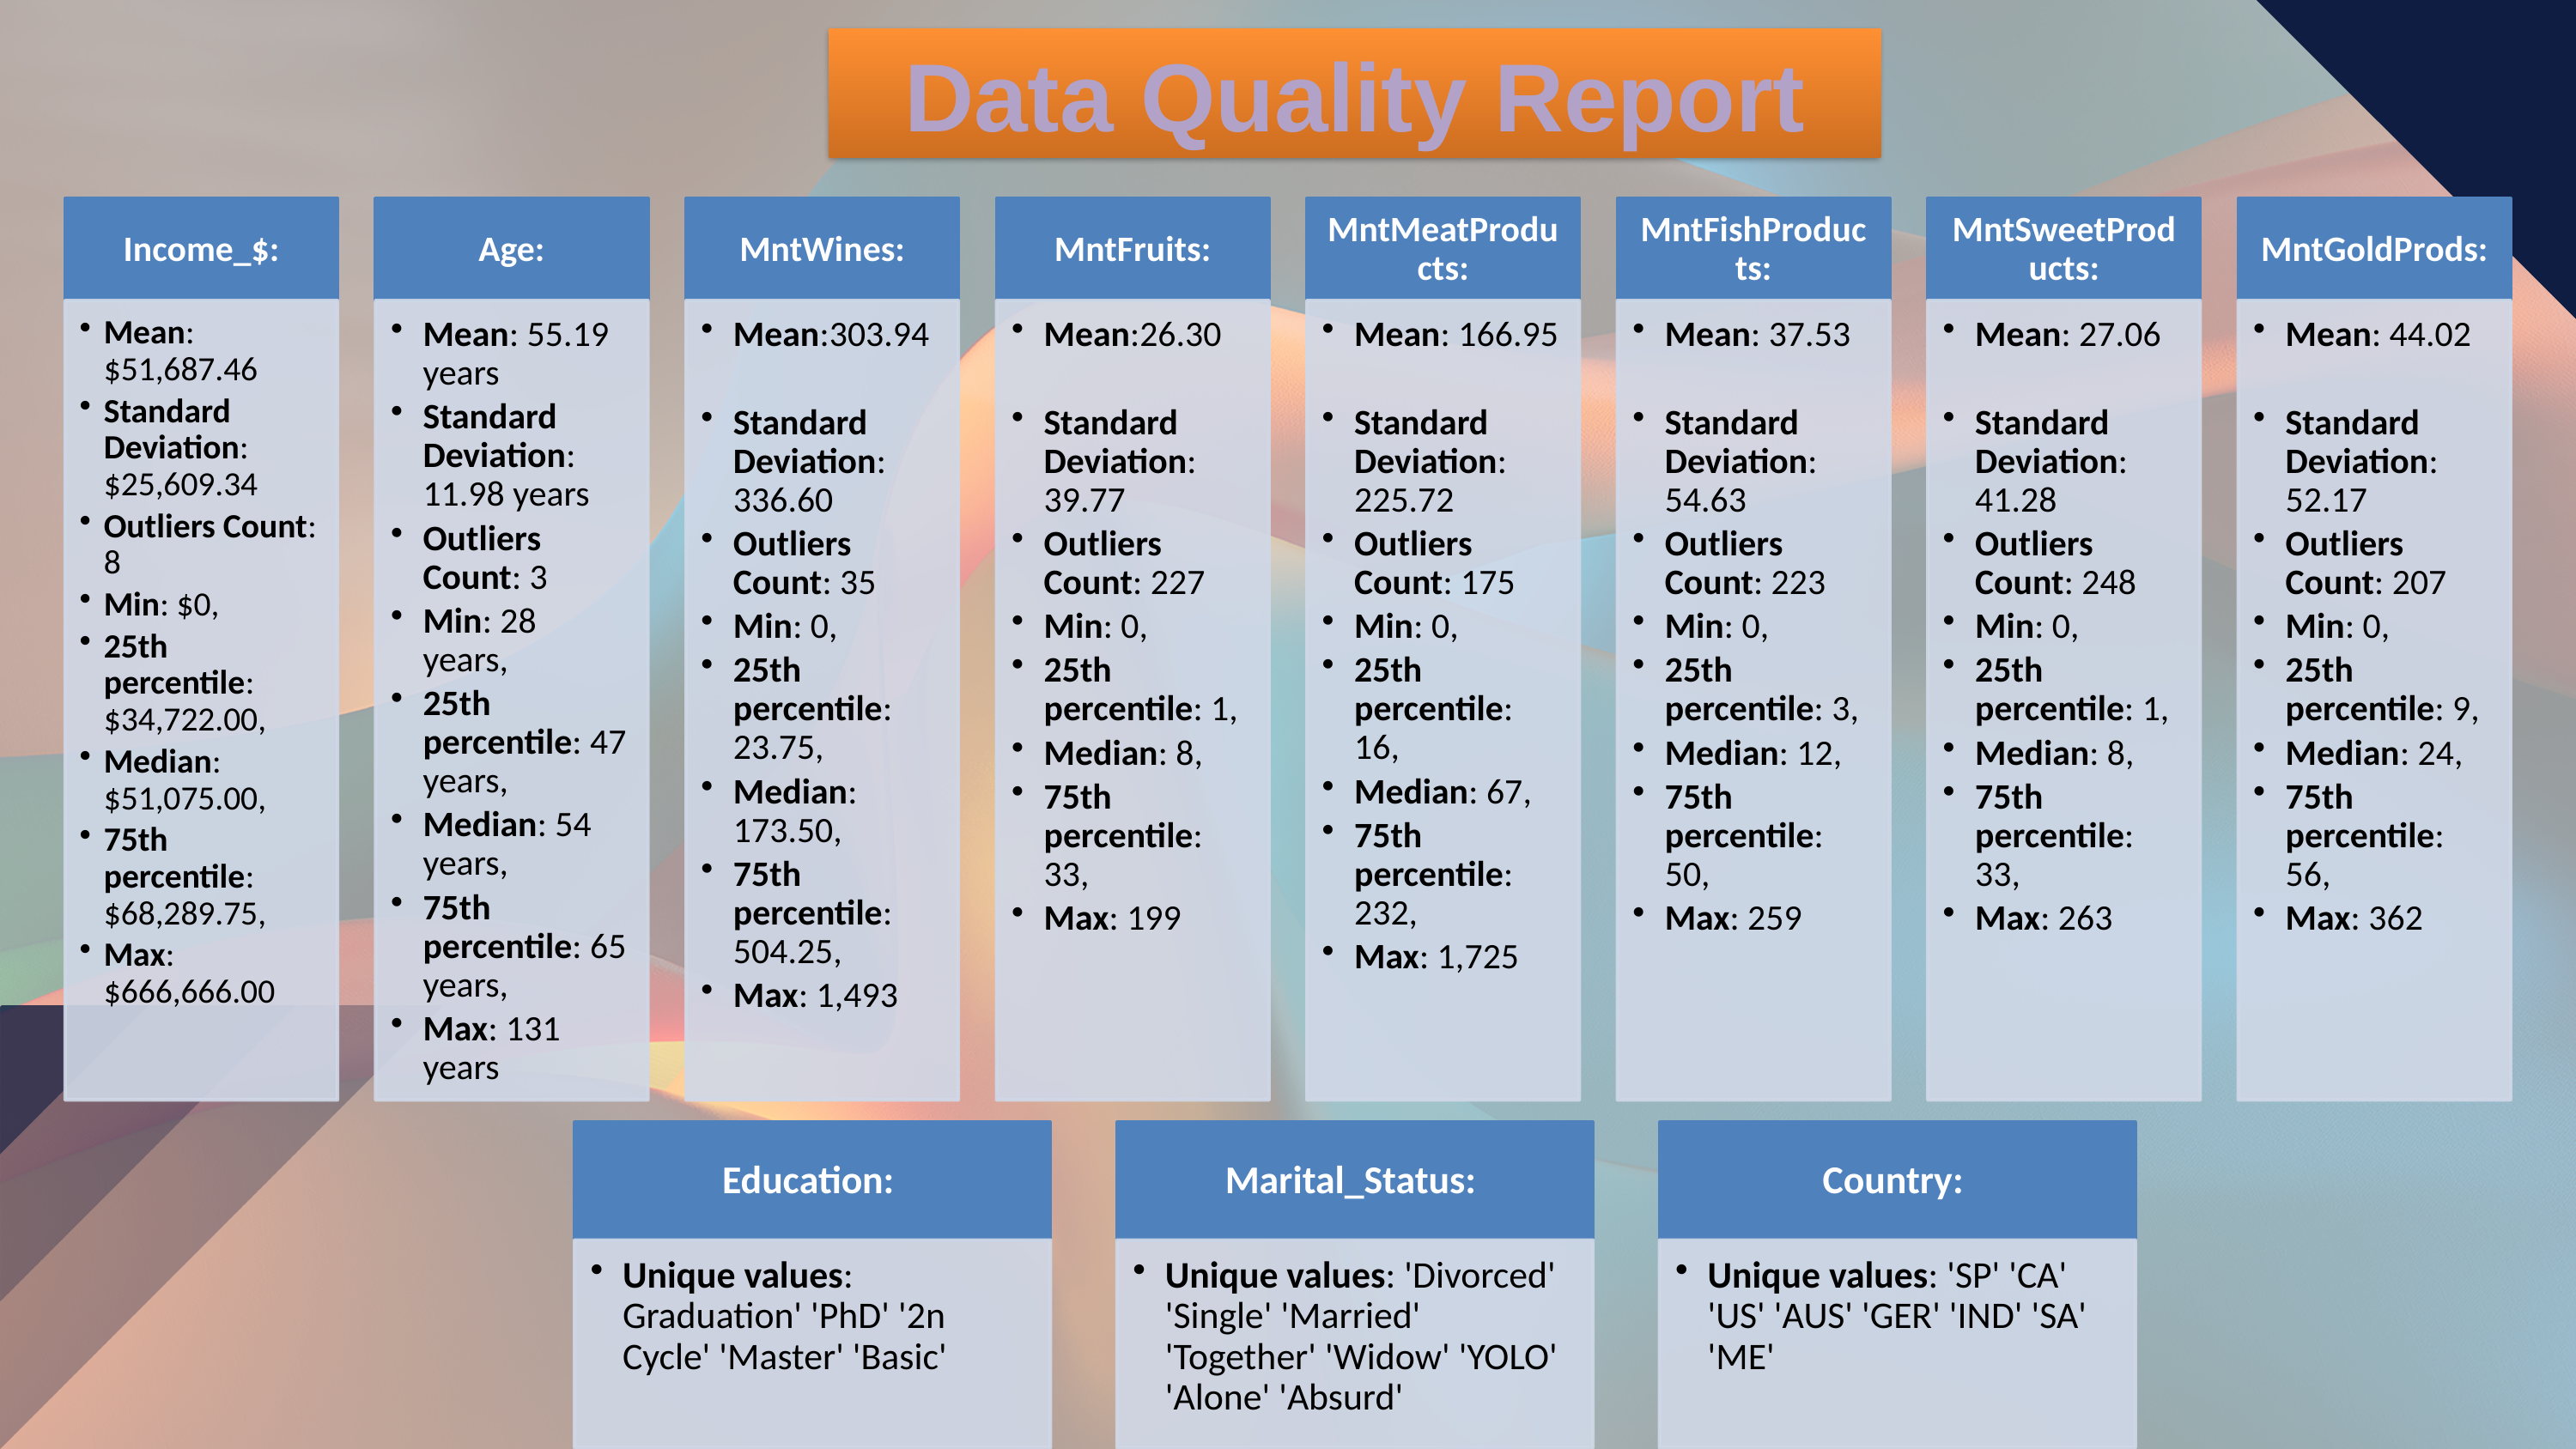

Data Quality Report
Income_$:
Mean: $51,687.46
Standard Deviation: $25,609.34
Outliers Count: 8
Min: $0,
25th percentile: $34,722.00,
Median: $51,075.00,
75th percentile: $68,289.75,
Max: $666,666.00
Age:
Mean: 55.19 years
Standard Deviation: 11.98 years
Outliers Count: 3
Min: 28 years,
25th percentile: 47 years,
Median: 54 years,
75th percentile: 65 years,
Max: 131 years
MntWines:
Mean:303.94

Standard Deviation: 336.60
Outliers Count: 35
Min: 0,
25th percentile: 23.75,
Median: 173.50,
75th percentile: 504.25,
Max: 1,493
MntFruits:
Mean:26.30

Standard Deviation: 39.77
Outliers Count: 227
Min: 0,
25th percentile: 1,
Median: 8,
75th percentile: 33,
Max: 199
MntMeatProducts:
Mean: 166.95

Standard Deviation: 225.72
Outliers Count: 175
Min: 0,
25th percentile: 16,
Median: 67,
75th percentile: 232,
Max: 1,725
MntFishProducts:
Mean: 37.53

Standard Deviation: 54.63
Outliers Count: 223
Min: 0,
25th percentile: 3,
Median: 12,
75th percentile: 50,
Max: 259
MntSweetProducts:
Mean: 27.06

Standard Deviation: 41.28
Outliers Count: 248
Min: 0,
25th percentile: 1,
Median: 8,
75th percentile: 33,
Max: 263
MntGoldProds:
Mean: 44.02

Standard Deviation: 52.17
Outliers Count: 207
Min: 0,
25th percentile: 9,
Median: 24,
75th percentile: 56,
Max: 362

Education:
Unique values: Graduation' 'PhD' '2n Cycle' 'Master' 'Basic'
Marital_Status:
Unique values: 'Divorced' 'Single' 'Married' 'Together' 'Widow' 'YOLO' 'Alone' 'Absurd'
Country:
Unique values: 'SP' 'CA' 'US' 'AUS' 'GER' 'IND' 'SA' 'ME'